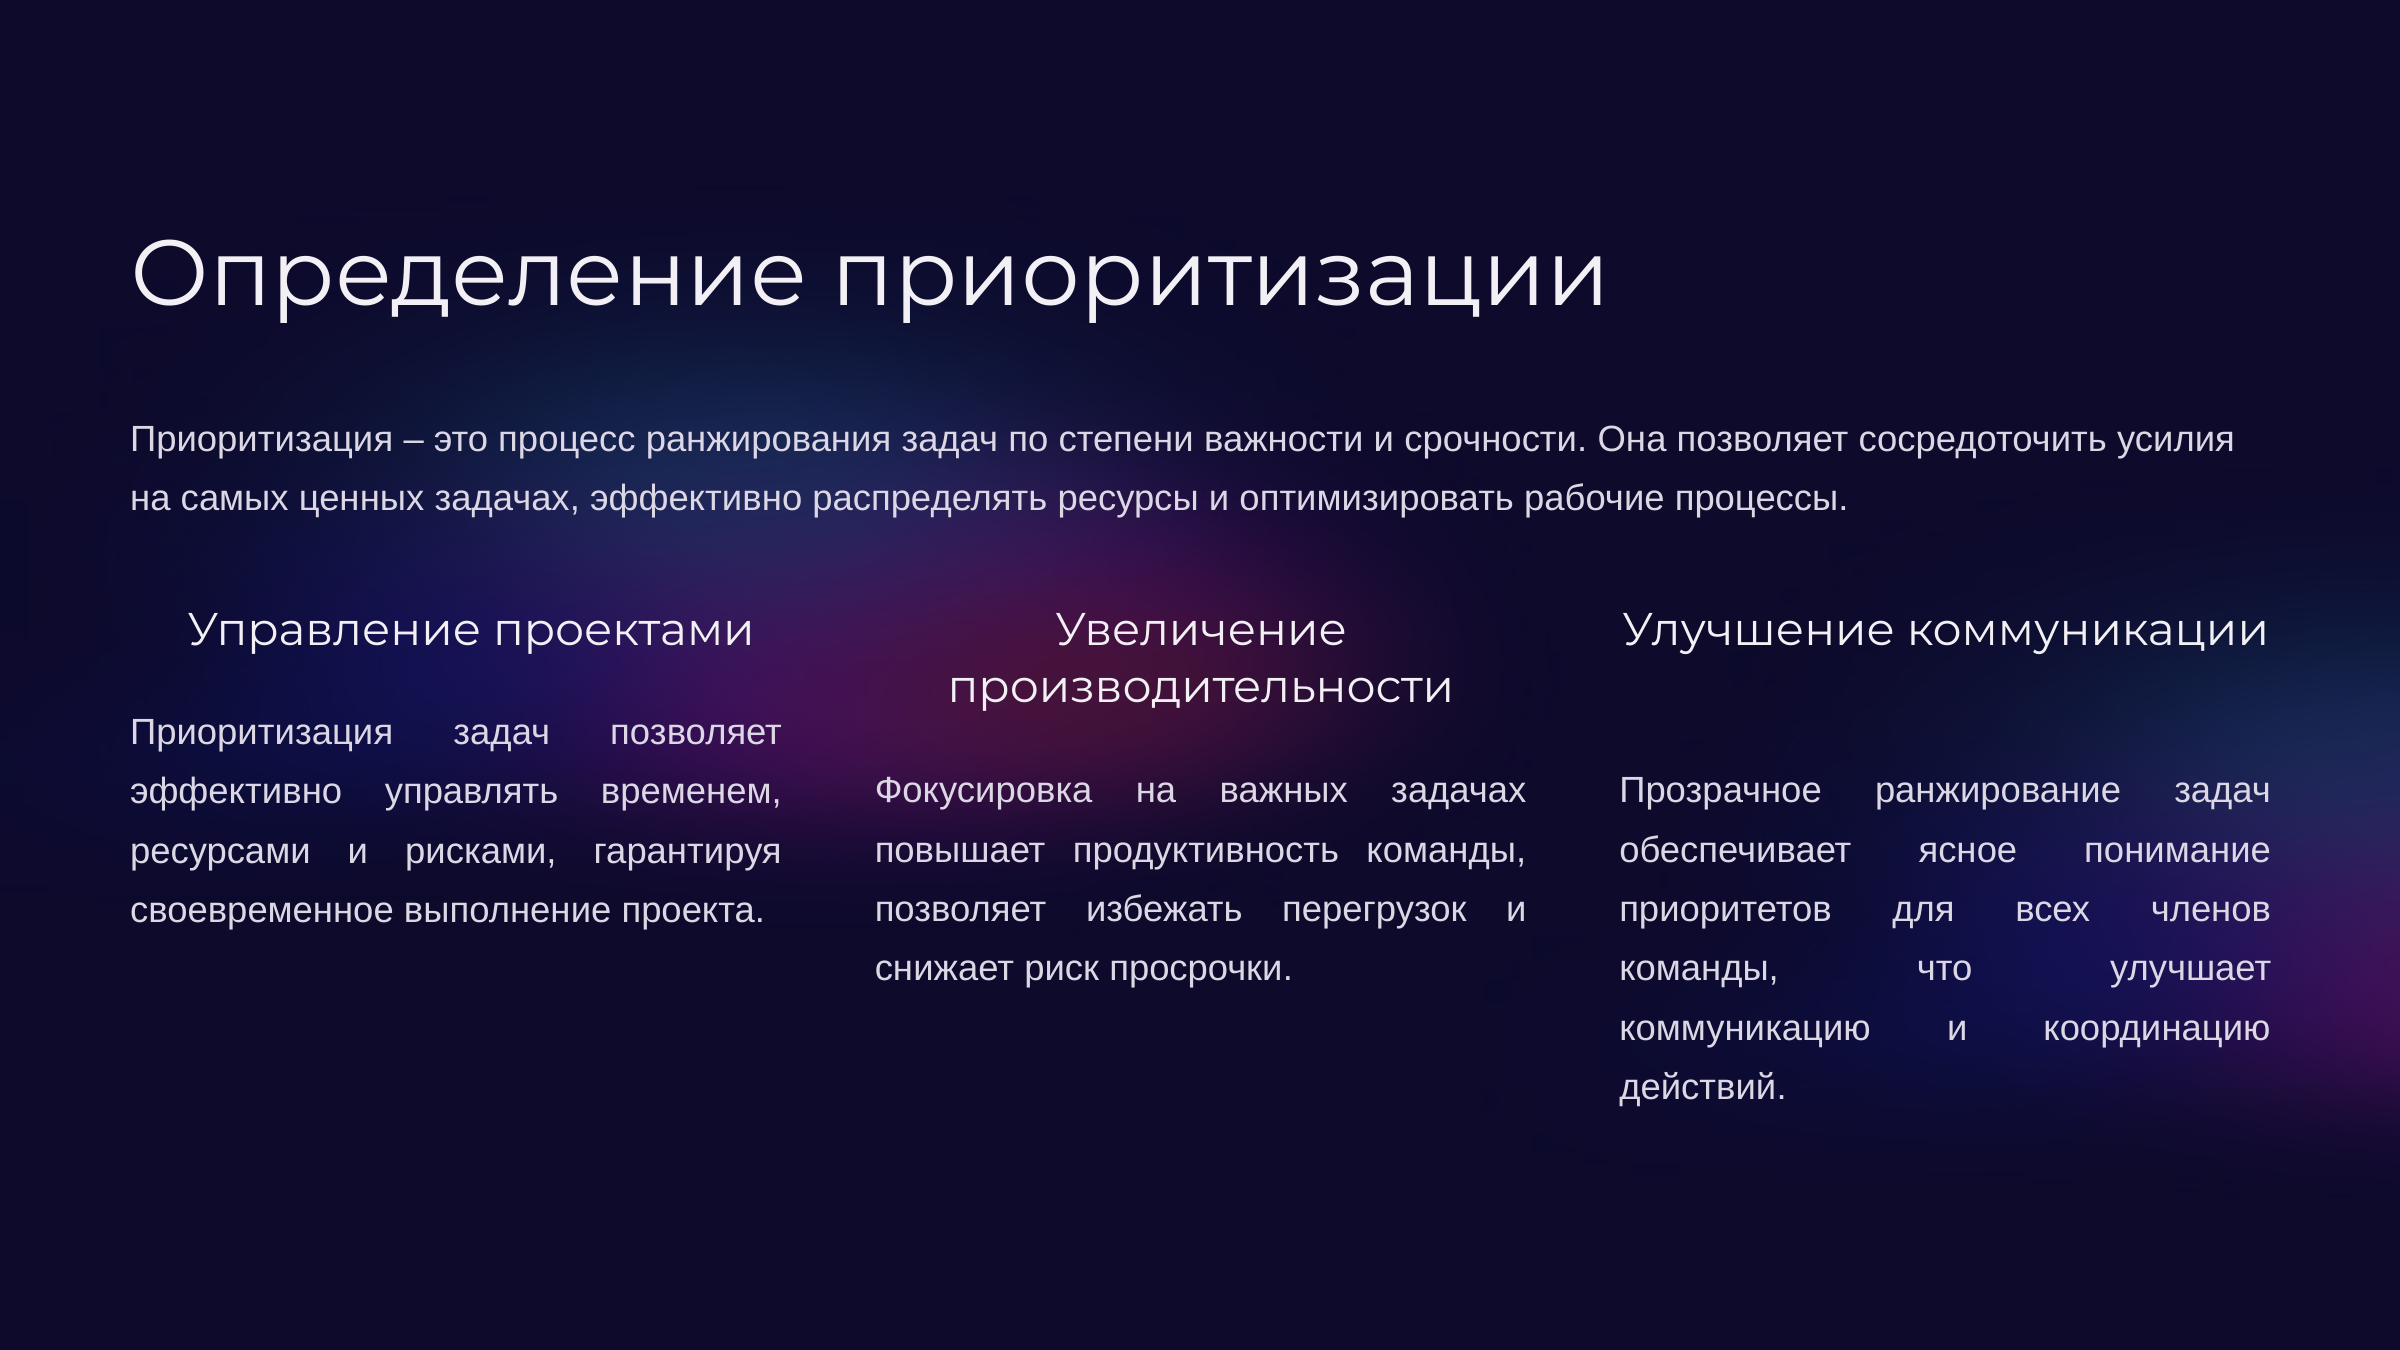

Определение приоритизации
Приоритизация – это процесс ранжирования задач по степени важности и срочности. Она позволяет сосредоточить усилия на самых ценных задачах, эффективно распределять ресурсы и оптимизировать рабочие процессы.
Управление проектами
Увеличение производительности
Улучшение коммуникации
Приоритизация задач позволяет эффективно управлять временем, ресурсами и рисками, гарантируя своевременное выполнение проекта.
Фокусировка на важных задачах повышает продуктивность команды, позволяет избежать перегрузок и снижает риск просрочки.
Прозрачное ранжирование задач обеспечивает ясное понимание приоритетов для всех членов команды, что улучшает коммуникацию и координацию действий.